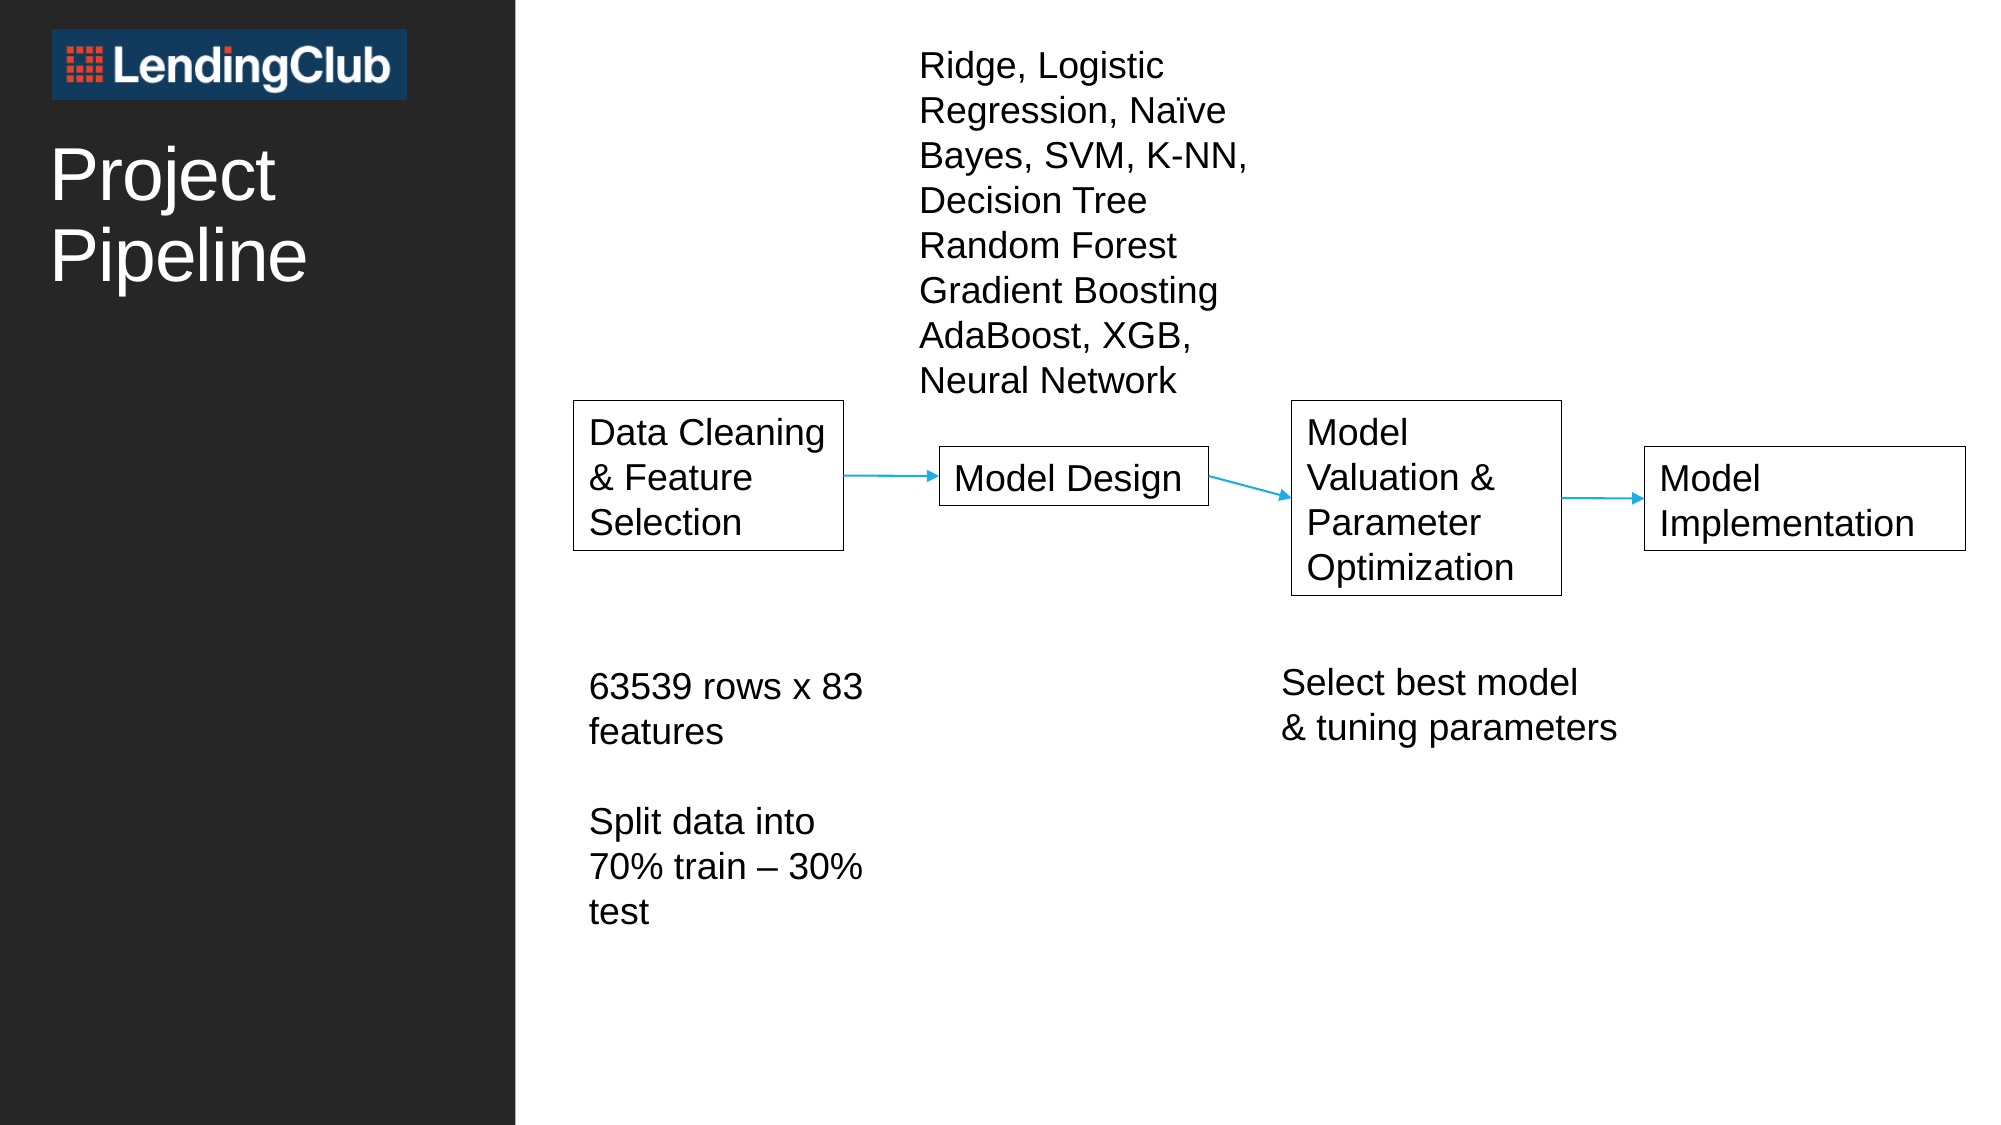

Ridge, Logistic Regression, Naïve Bayes, SVM, K-NN, Decision Tree
Random Forest Gradient Boosting
AdaBoost, XGB,
Neural Network
# Project Pipeline
Model Valuation & Parameter Optimization
Data Cleaning & Feature Selection
Model Design
Model Implementation

Select best model
& tuning parameters
63539 rows x 83 features

Split data into 70% train – 30% test